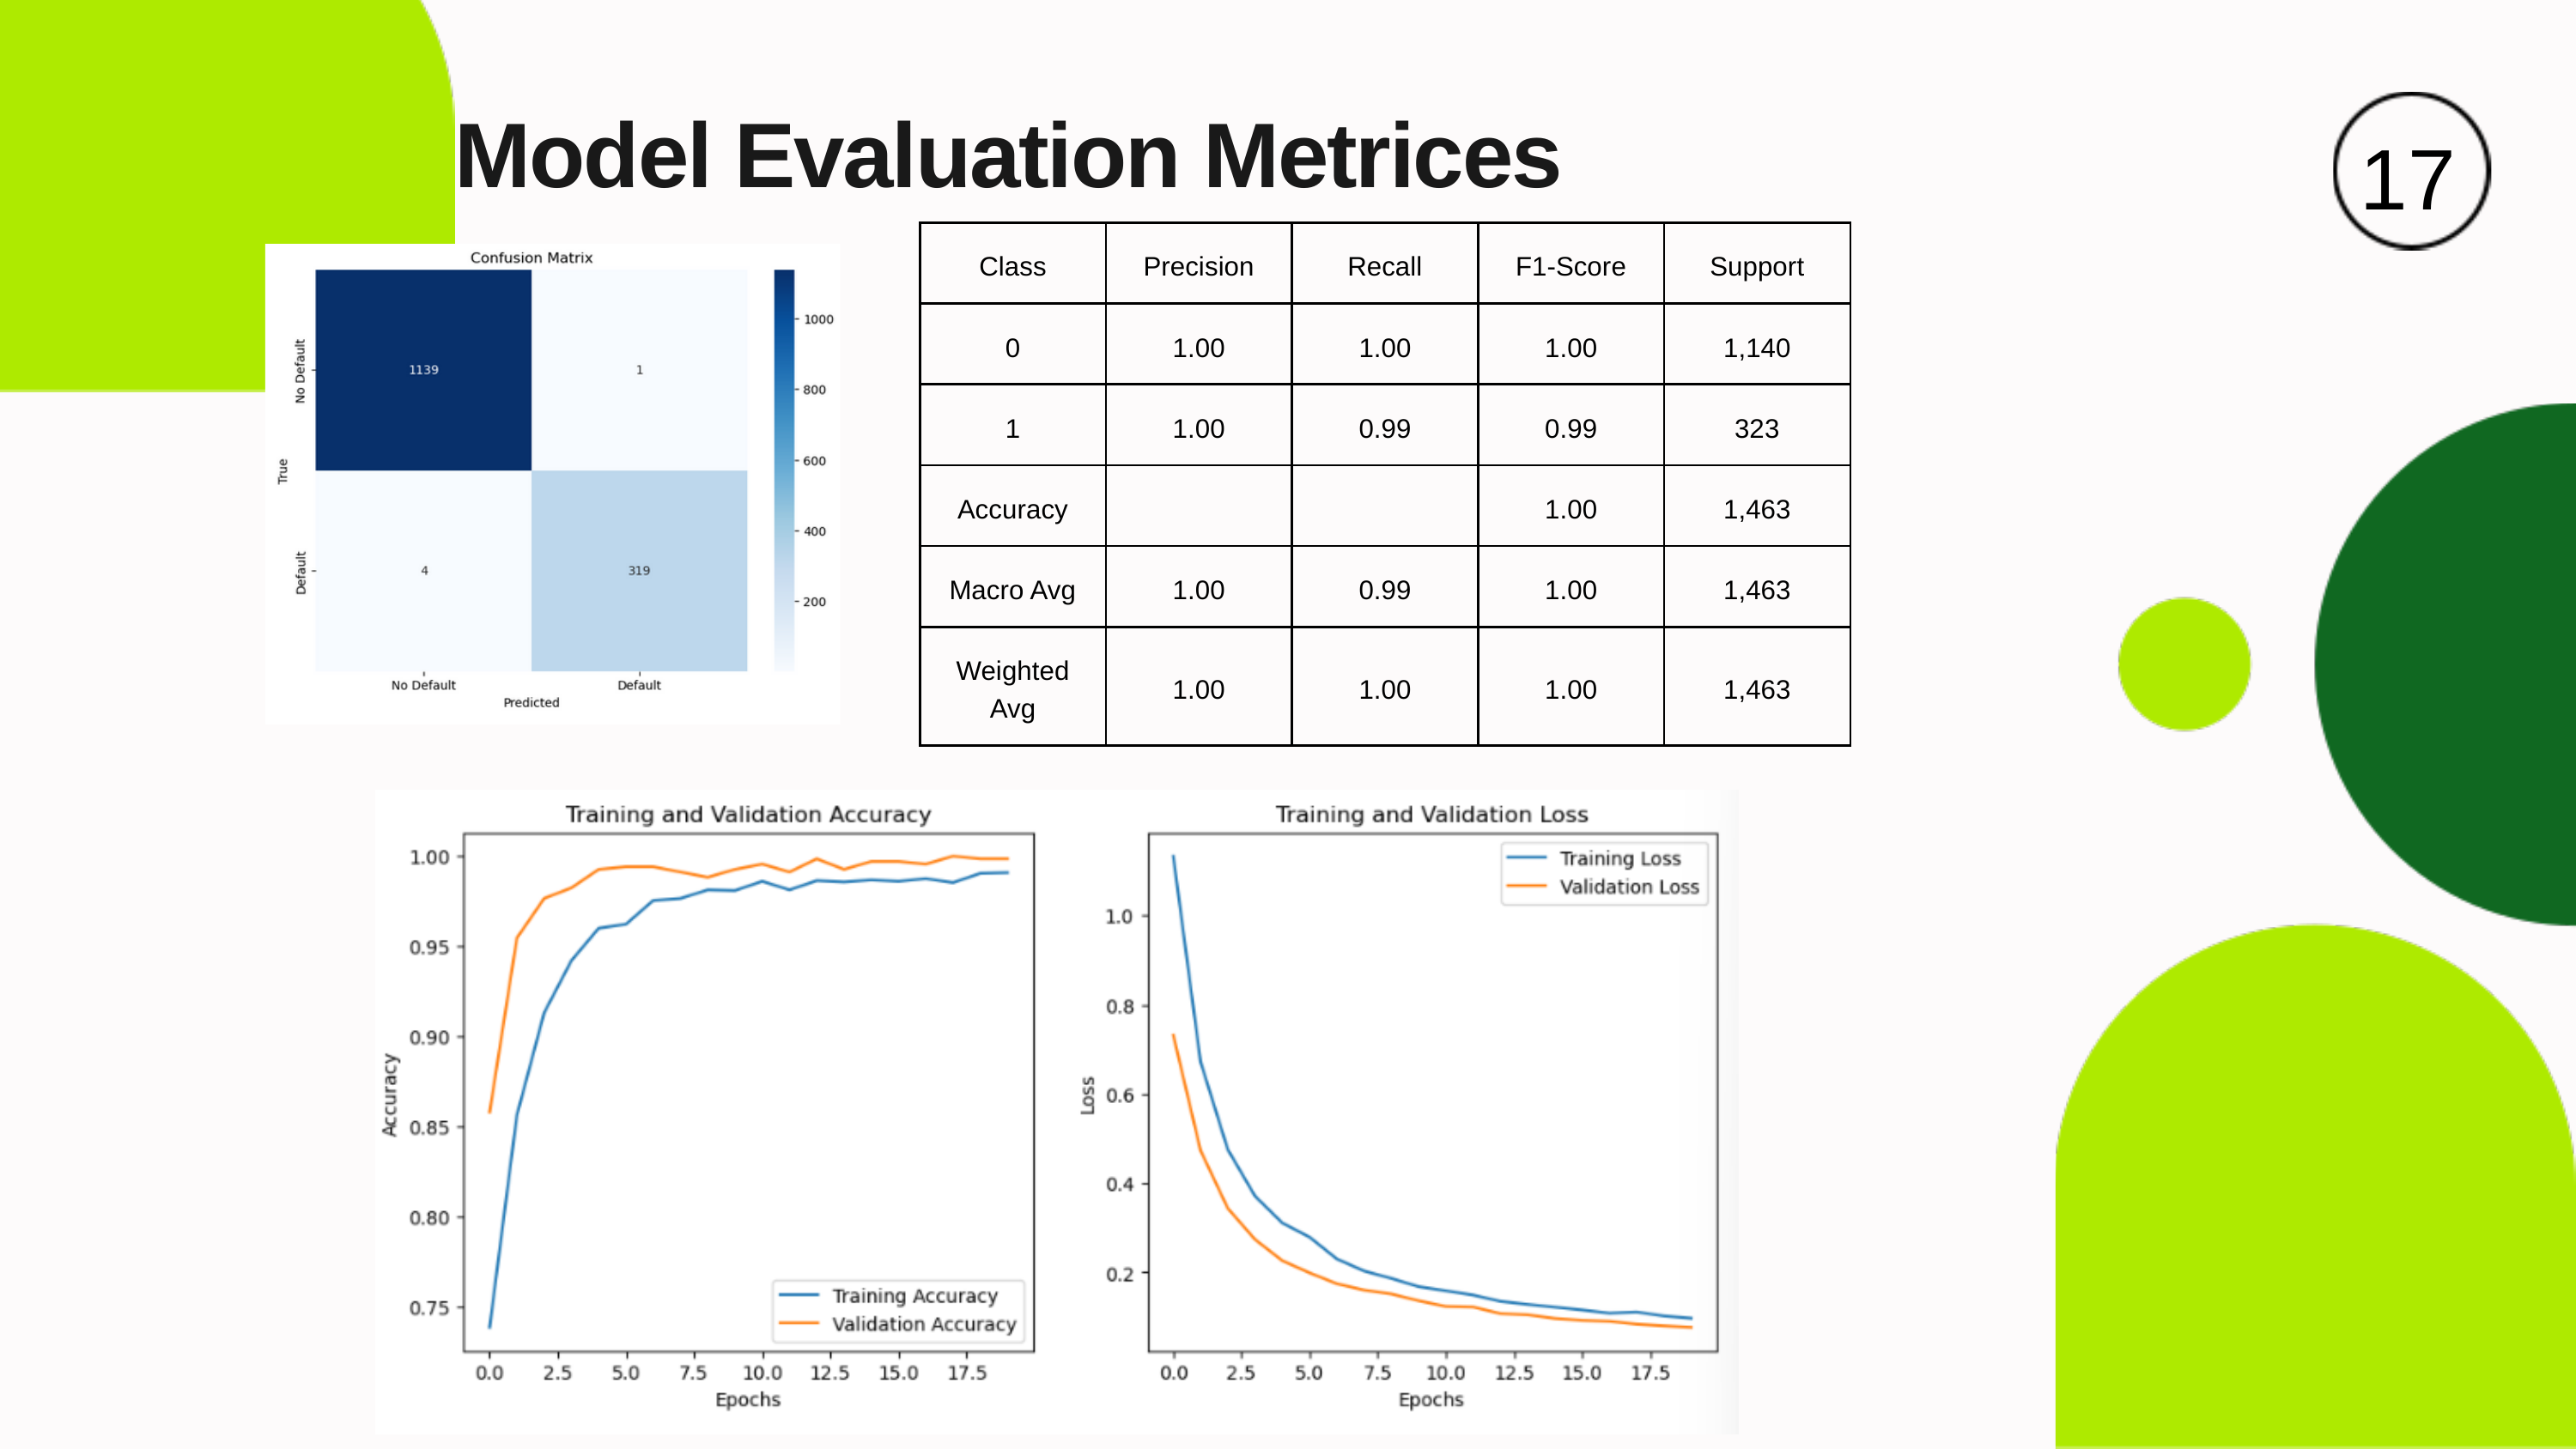

Model Evaluation Metrices

17
| Class | Precision | Recall | F1-Score | Support |
| --- | --- | --- | --- | --- |
| 0 | 1.00 | 1.00 | 1.00 | 1,140 |
| 1 | 1.00 | 0.99 | 0.99 | 323 |
| Accuracy |  |  | 1.00 | 1,463 |
| Macro Avg | 1.00 | 0.99 | 1.00 | 1,463 |
| Weighted Avg | 1.00 | 1.00 | 1.00 | 1,463 |